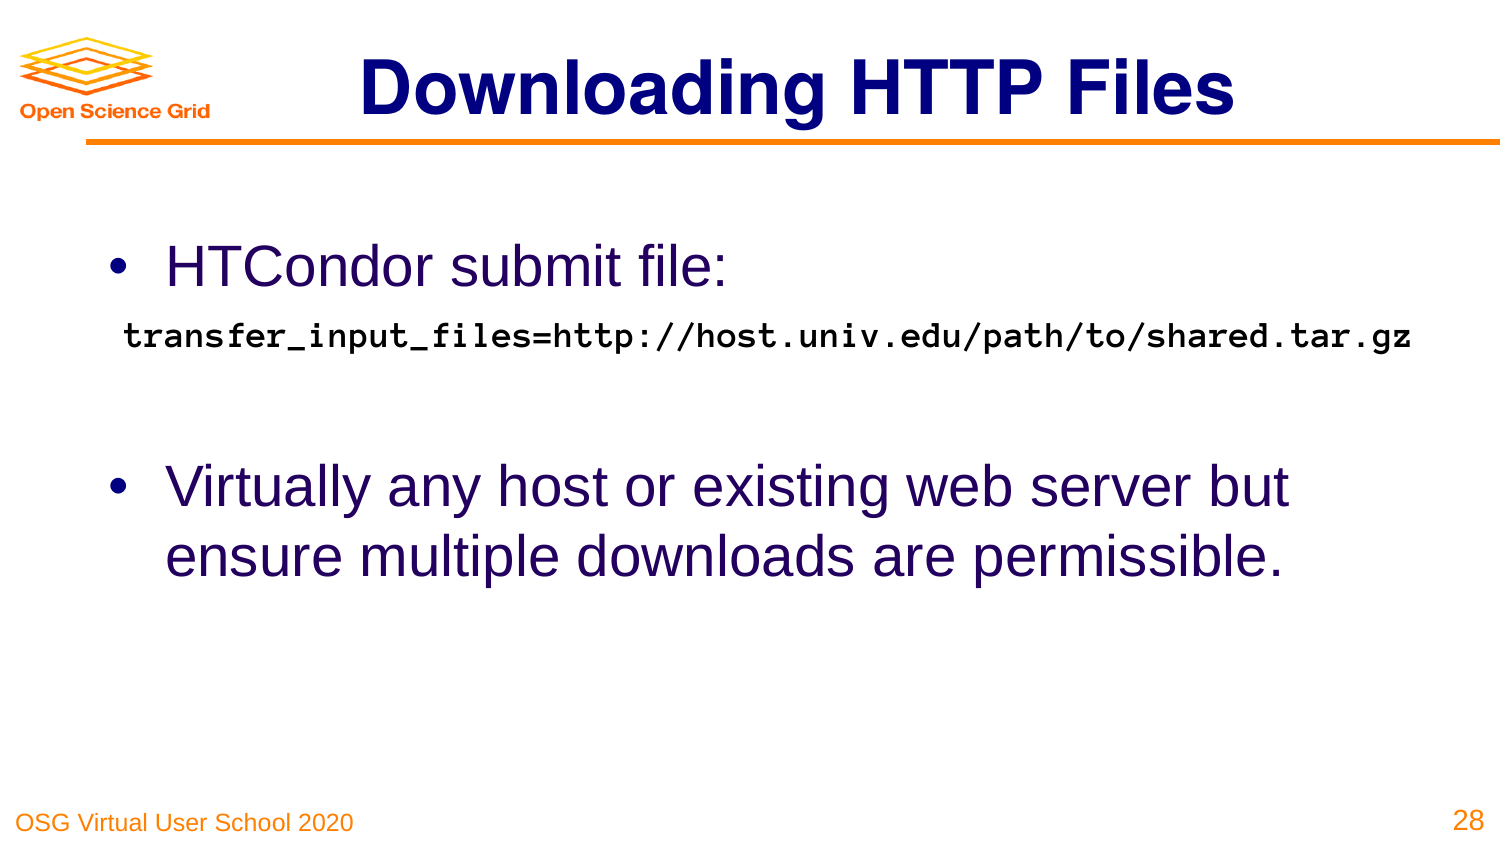

# Downloading HTTP Files

HTCondor submit file:
transfer_input_files=http://host.univ.edu/path/to/shared.tar.gz

Virtually any host or existing web server but ensure multiple downloads are permissible.
28